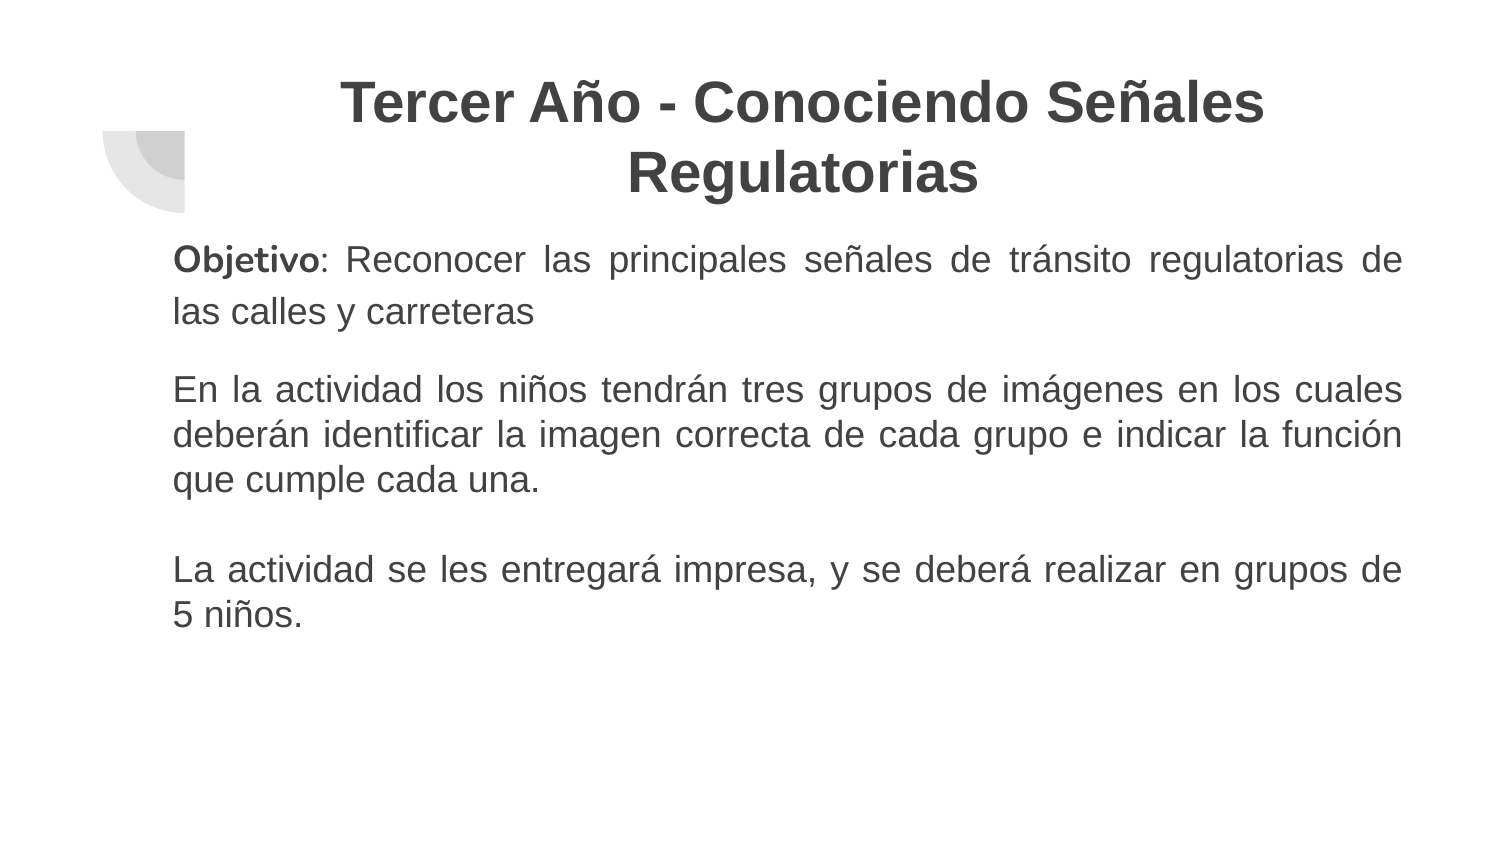

# Tercer Año - Conociendo Señales Regulatorias
Objetivo: Reconocer las principales señales de tránsito regulatorias de las calles y carreteras
En la actividad los niños tendrán tres grupos de imágenes en los cuales deberán identificar la imagen correcta de cada grupo e indicar la función que cumple cada una.

La actividad se les entregará impresa, y se deberá realizar en grupos de 5 niños.